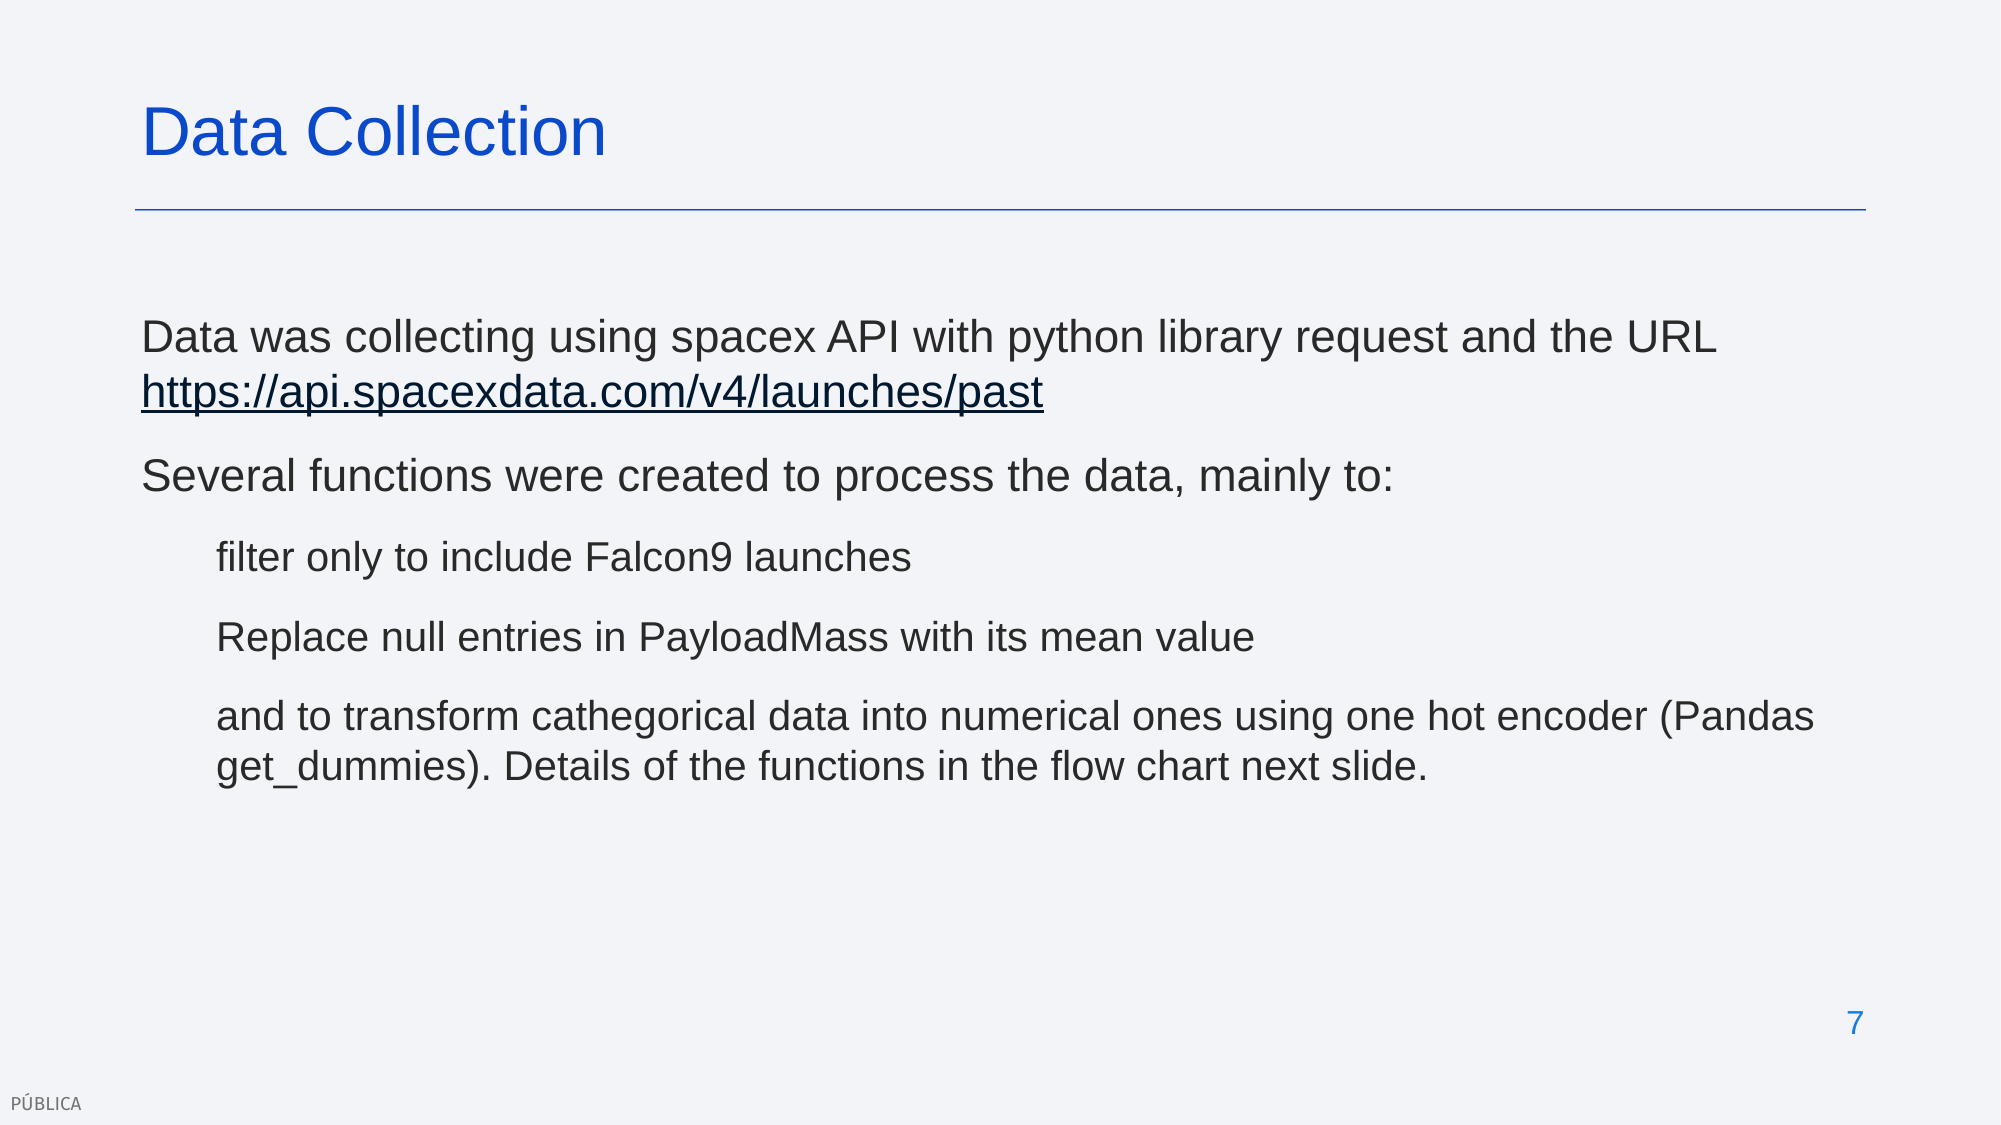

Data Collection
Data was collecting using spacex API with python library request and the URL https://api.spacexdata.com/v4/launches/past
Several functions were created to process the data, mainly to:
filter only to include Falcon9 launches
Replace null entries in PayloadMass with its mean value
and to transform cathegorical data into numerical ones using one hot encoder (Pandas get_dummies). Details of the functions in the flow chart next slide.

7